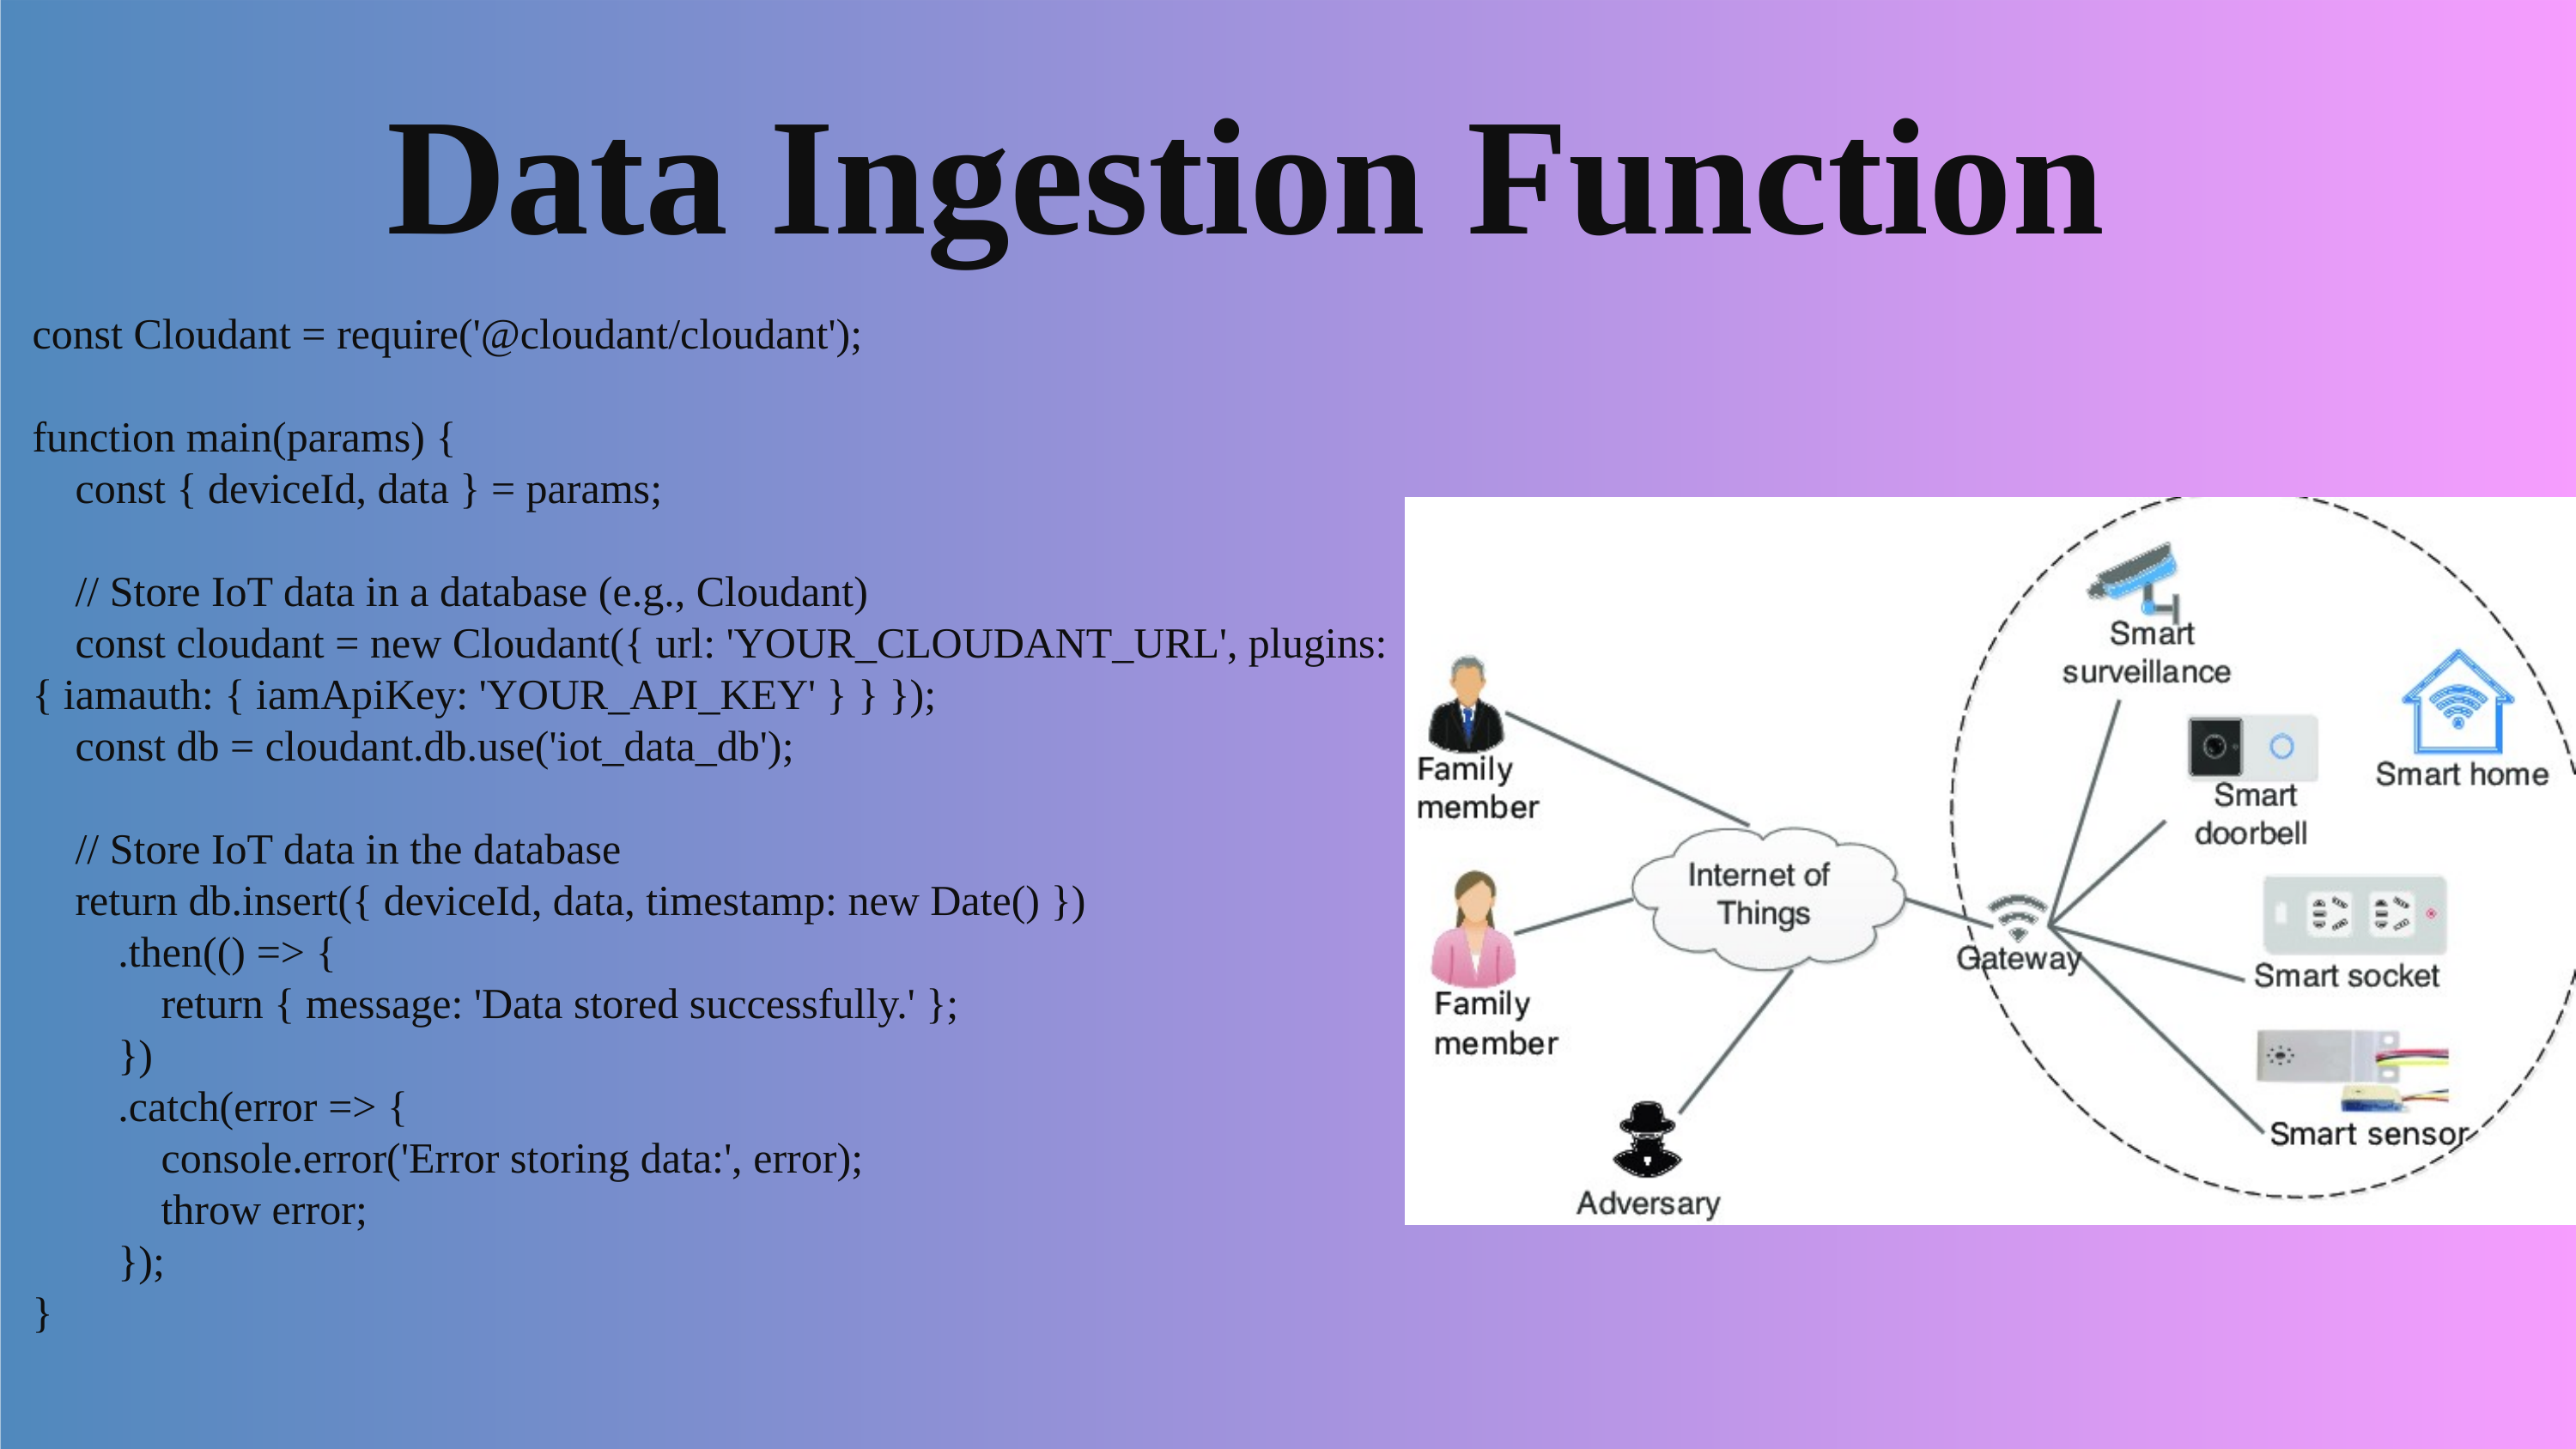

# Data Ingestion Function
const Cloudant = require('@cloudant/cloudant');

function main(params) {
    const { deviceId, data } = params;

    // Store IoT data in a database (e.g., Cloudant)
    const cloudant = new Cloudant({ url: 'YOUR_CLOUDANT_URL', plugins: { iamauth: { iamApiKey: 'YOUR_API_KEY' } } });
    const db = cloudant.db.use('iot_data_db');

    // Store IoT data in the database
    return db.insert({ deviceId, data, timestamp: new Date() })
        .then(() => {
            return { message: 'Data stored successfully.' };
        })
        .catch(error => {
            console.error('Error storing data:', error);
            throw error;
        });
}